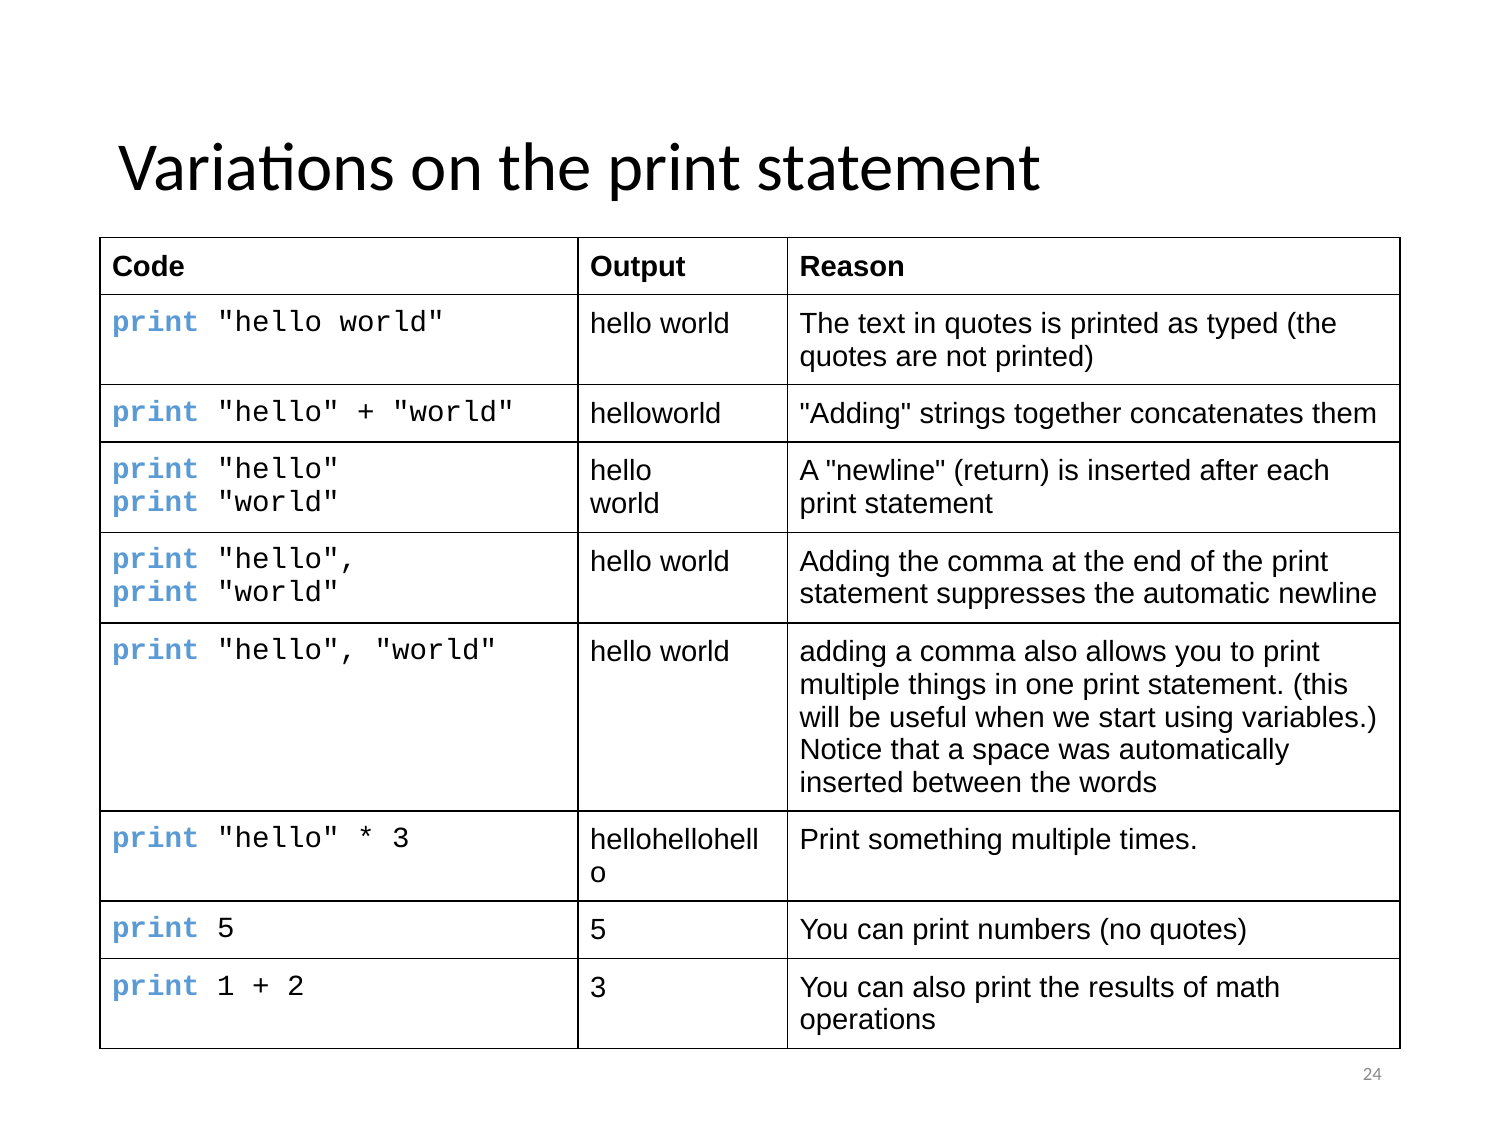

# Variations on the print statement
| Code | Output | Reason |
| --- | --- | --- |
| print "hello world" | hello world | The text in quotes is printed as typed (the quotes are not printed) |
| print "hello" + "world" | helloworld | "Adding" strings together concatenates them |
| print "hello" print "world" | hello world | A "newline" (return) is inserted after each print statement |
| print "hello", print "world" | hello world | Adding the comma at the end of the print statement suppresses the automatic newline |
| print "hello", "world" | hello world | adding a comma also allows you to print multiple things in one print statement. (this will be useful when we start using variables.) Notice that a space was automatically inserted between the words |
| print "hello" \* 3 | hellohellohello | Print something multiple times. |
| print 5 | 5 | You can print numbers (no quotes) |
| print 1 + 2 | 3 | You can also print the results of math operations |

24